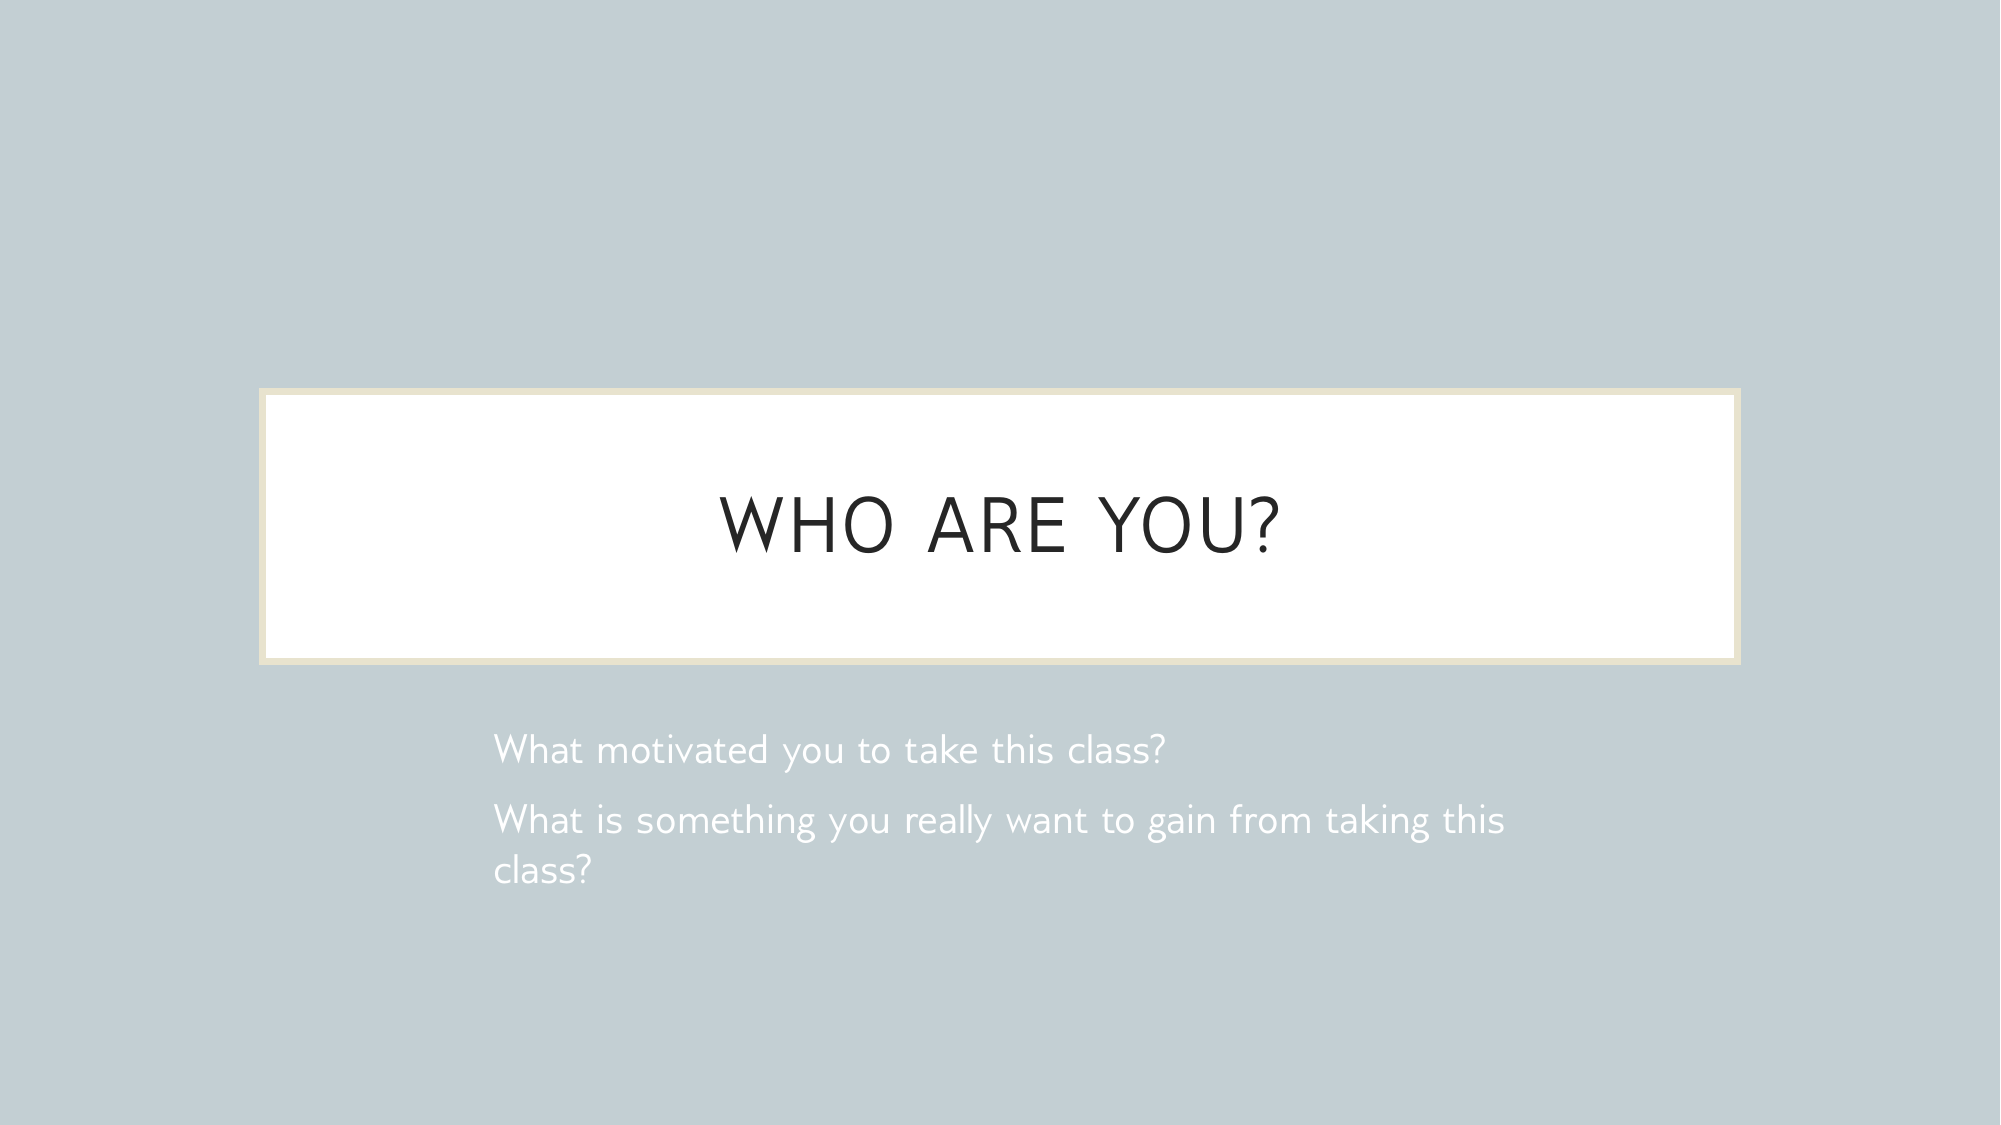

# Who are YOU?
What motivated you to take this class?
What is something you really want to gain from taking this class?